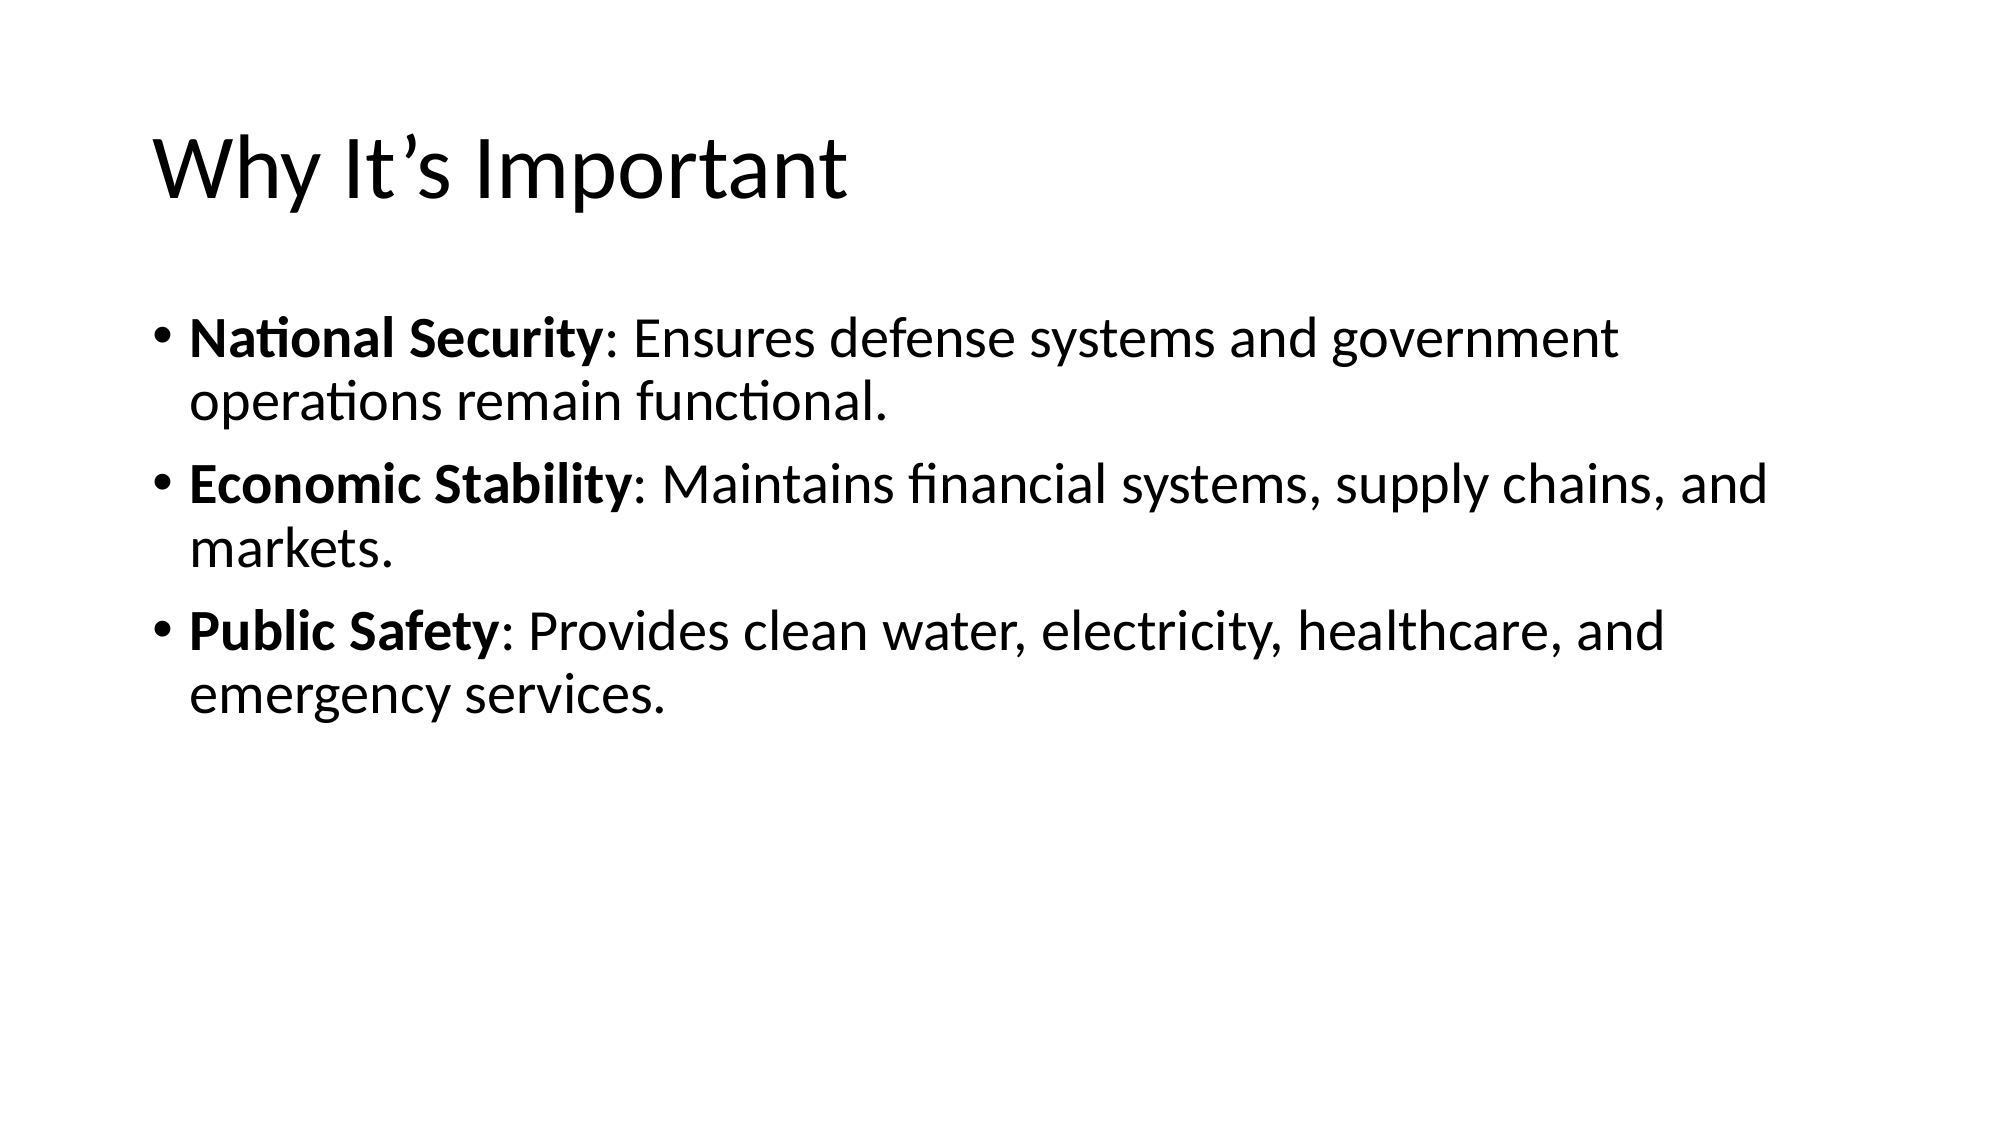

# Why It’s Important
National Security: Ensures defense systems and government operations remain functional.
Economic Stability: Maintains financial systems, supply chains, and markets.
Public Safety: Provides clean water, electricity, healthcare, and emergency services.